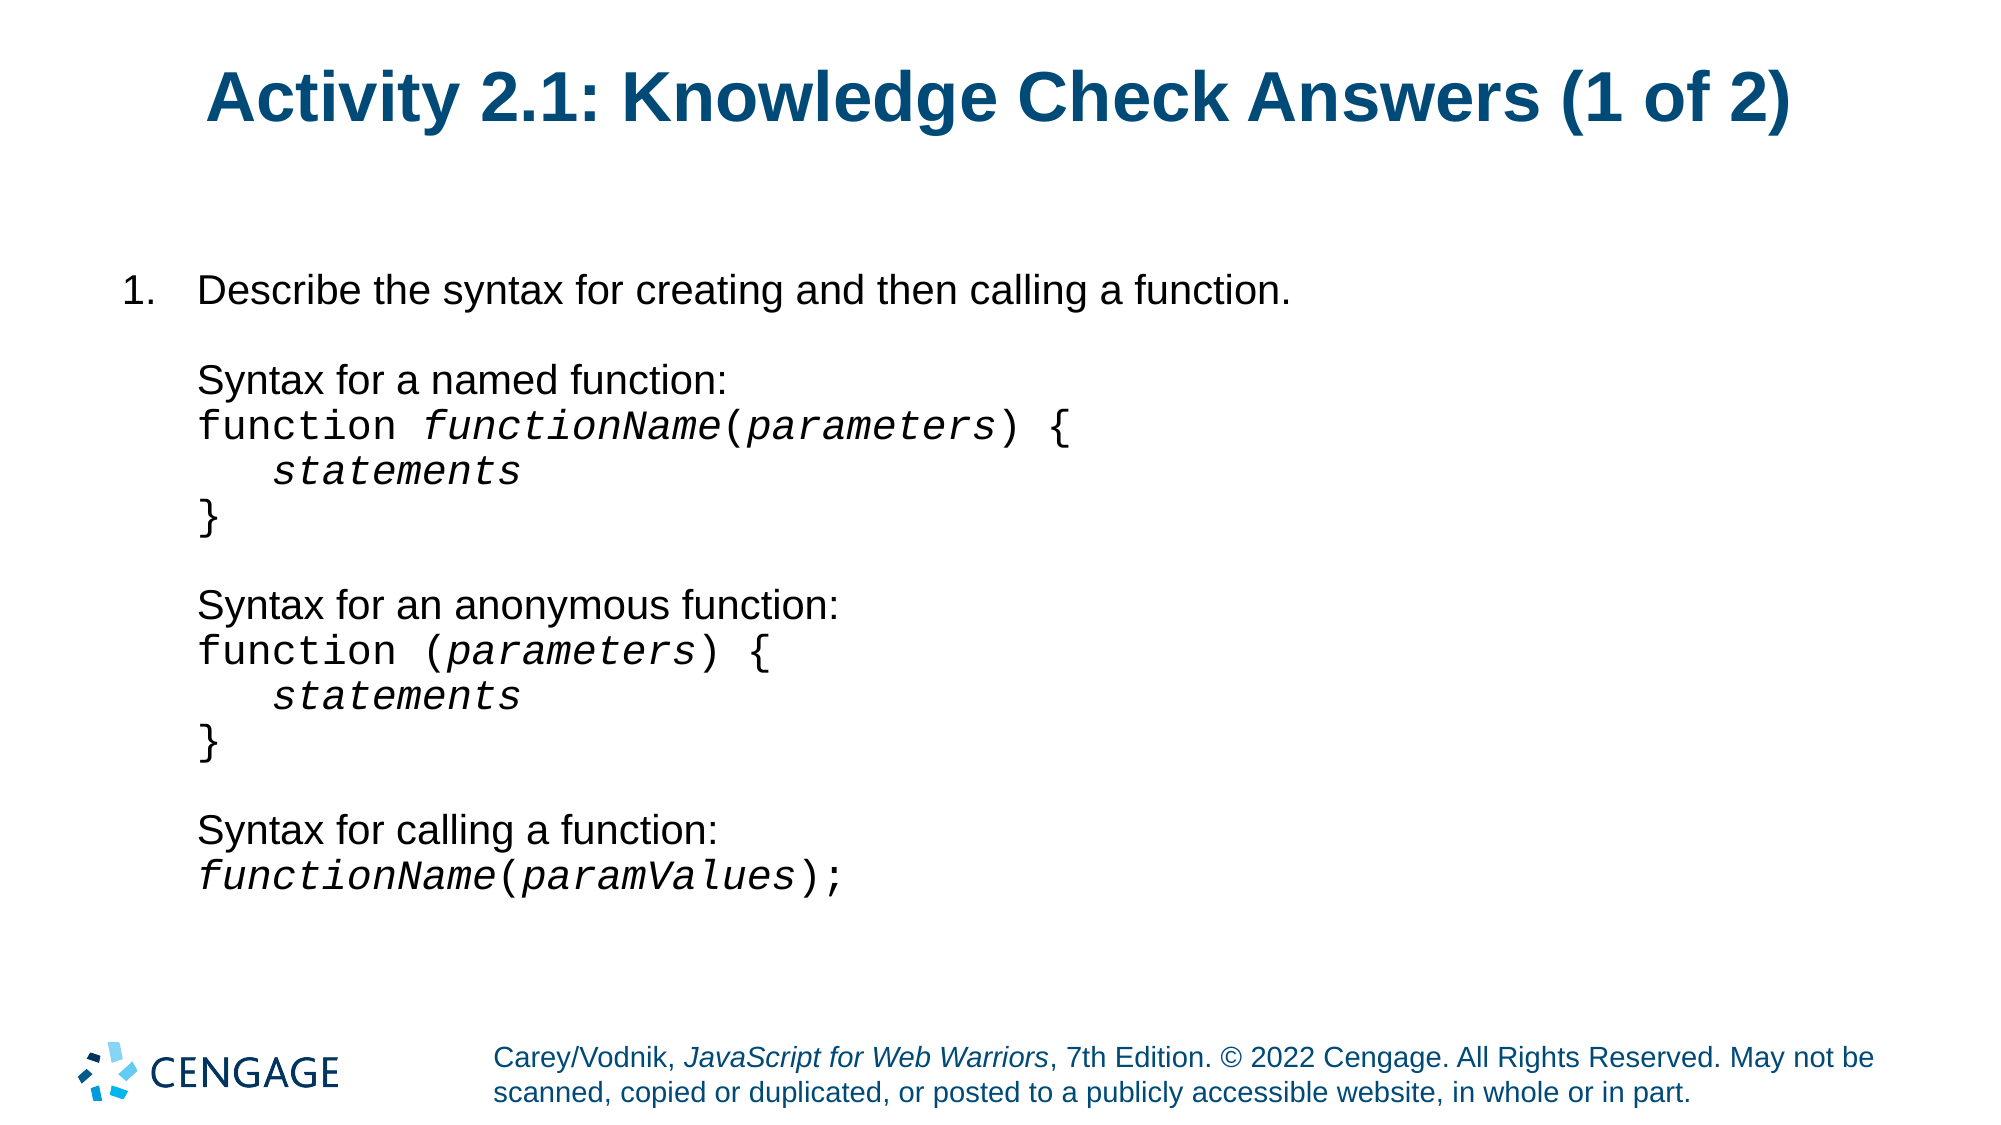

# Activity 2.1: Knowledge Check Answers (1 of 2)
Describe the syntax for creating and then calling a function.
Syntax for a named function:
function functionName(parameters) {
   statements
}
Syntax for an anonymous function:
function (parameters) {
   statements
}
Syntax for calling a function:
functionName(paramValues);